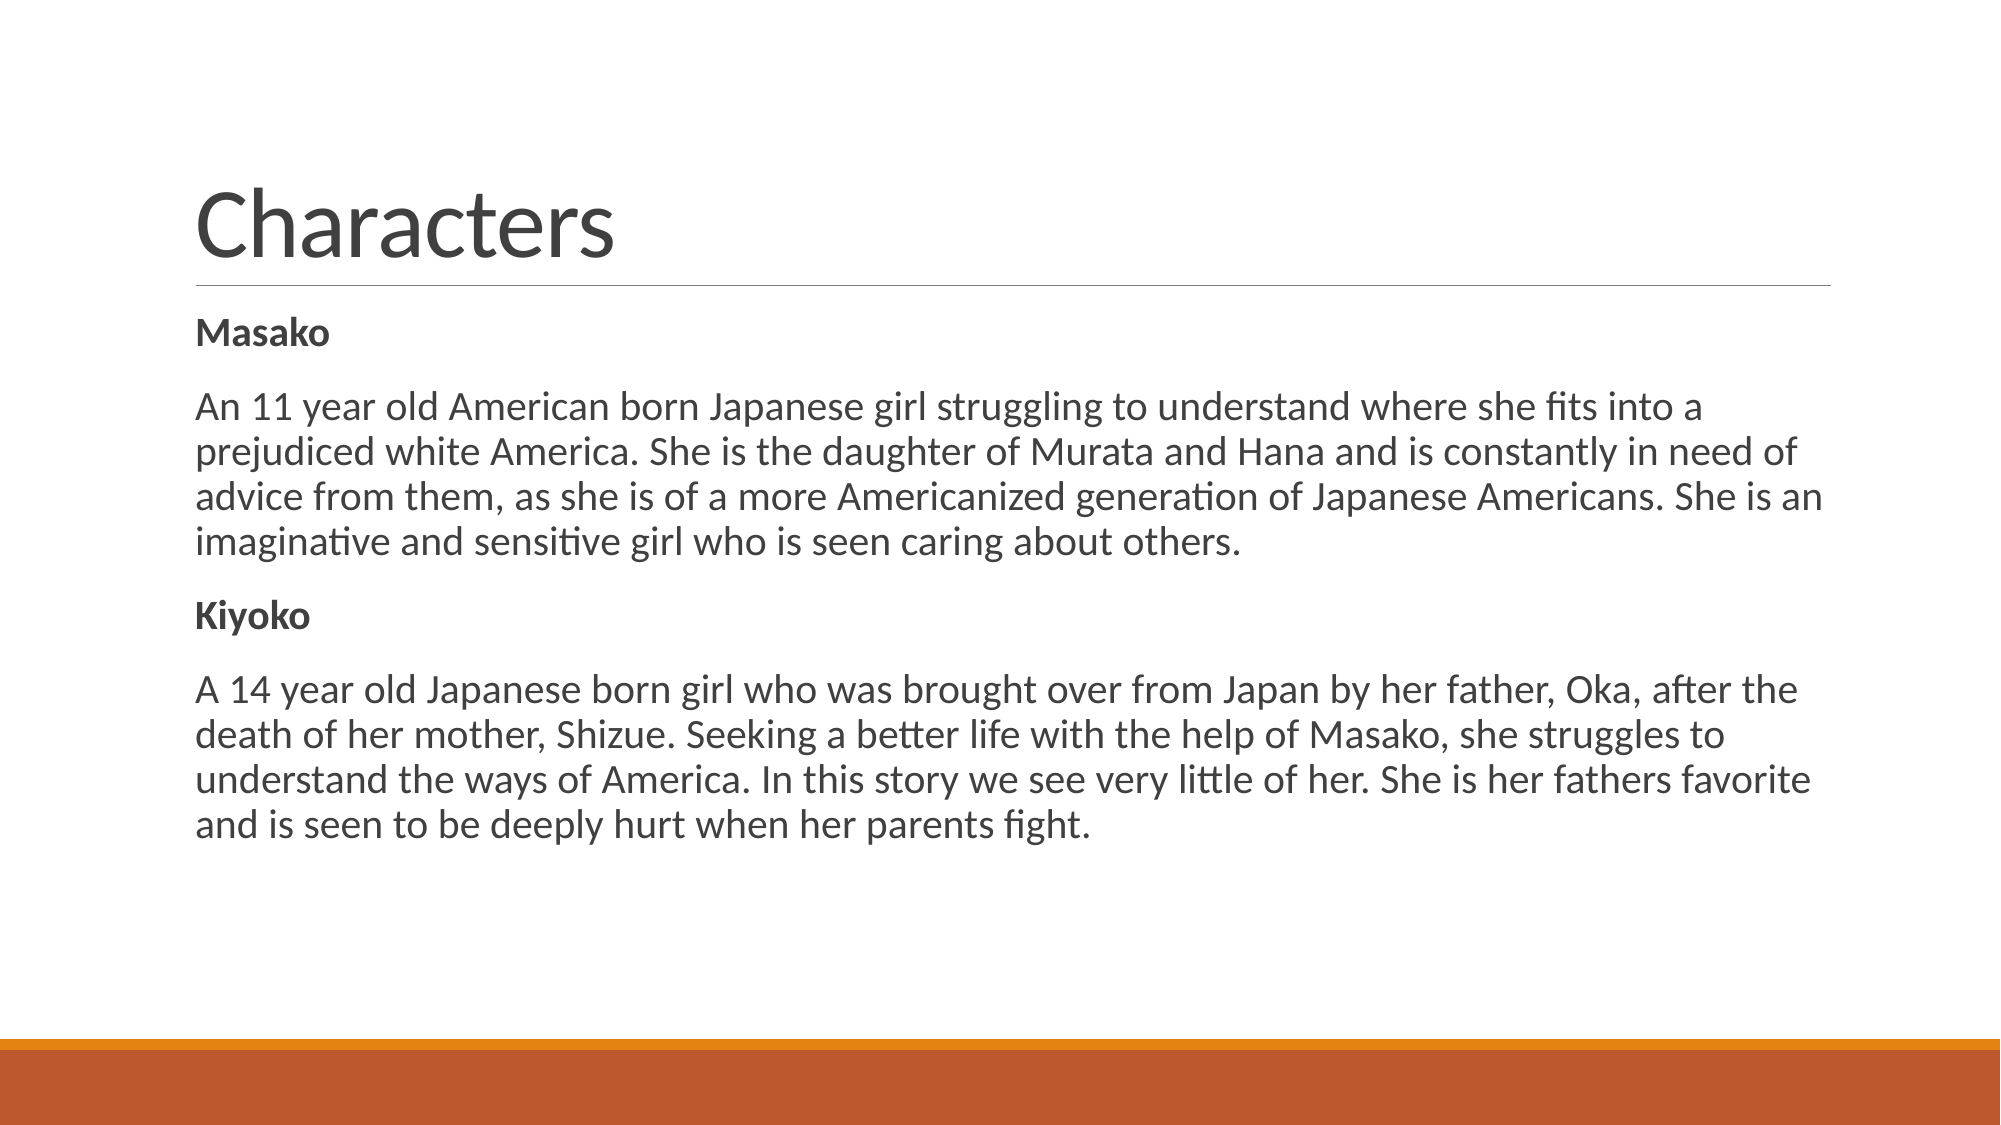

# Characters
Masako
An 11 year old American born Japanese girl struggling to understand where she fits into a prejudiced white America. She is the daughter of Murata and Hana and is constantly in need of advice from them, as she is of a more Americanized generation of Japanese Americans. She is an imaginative and sensitive girl who is seen caring about others.
Kiyoko
A 14 year old Japanese born girl who was brought over from Japan by her father, Oka, after the death of her mother, Shizue. Seeking a better life with the help of Masako, she struggles to understand the ways of America. In this story we see very little of her. She is her fathers favorite and is seen to be deeply hurt when her parents fight.